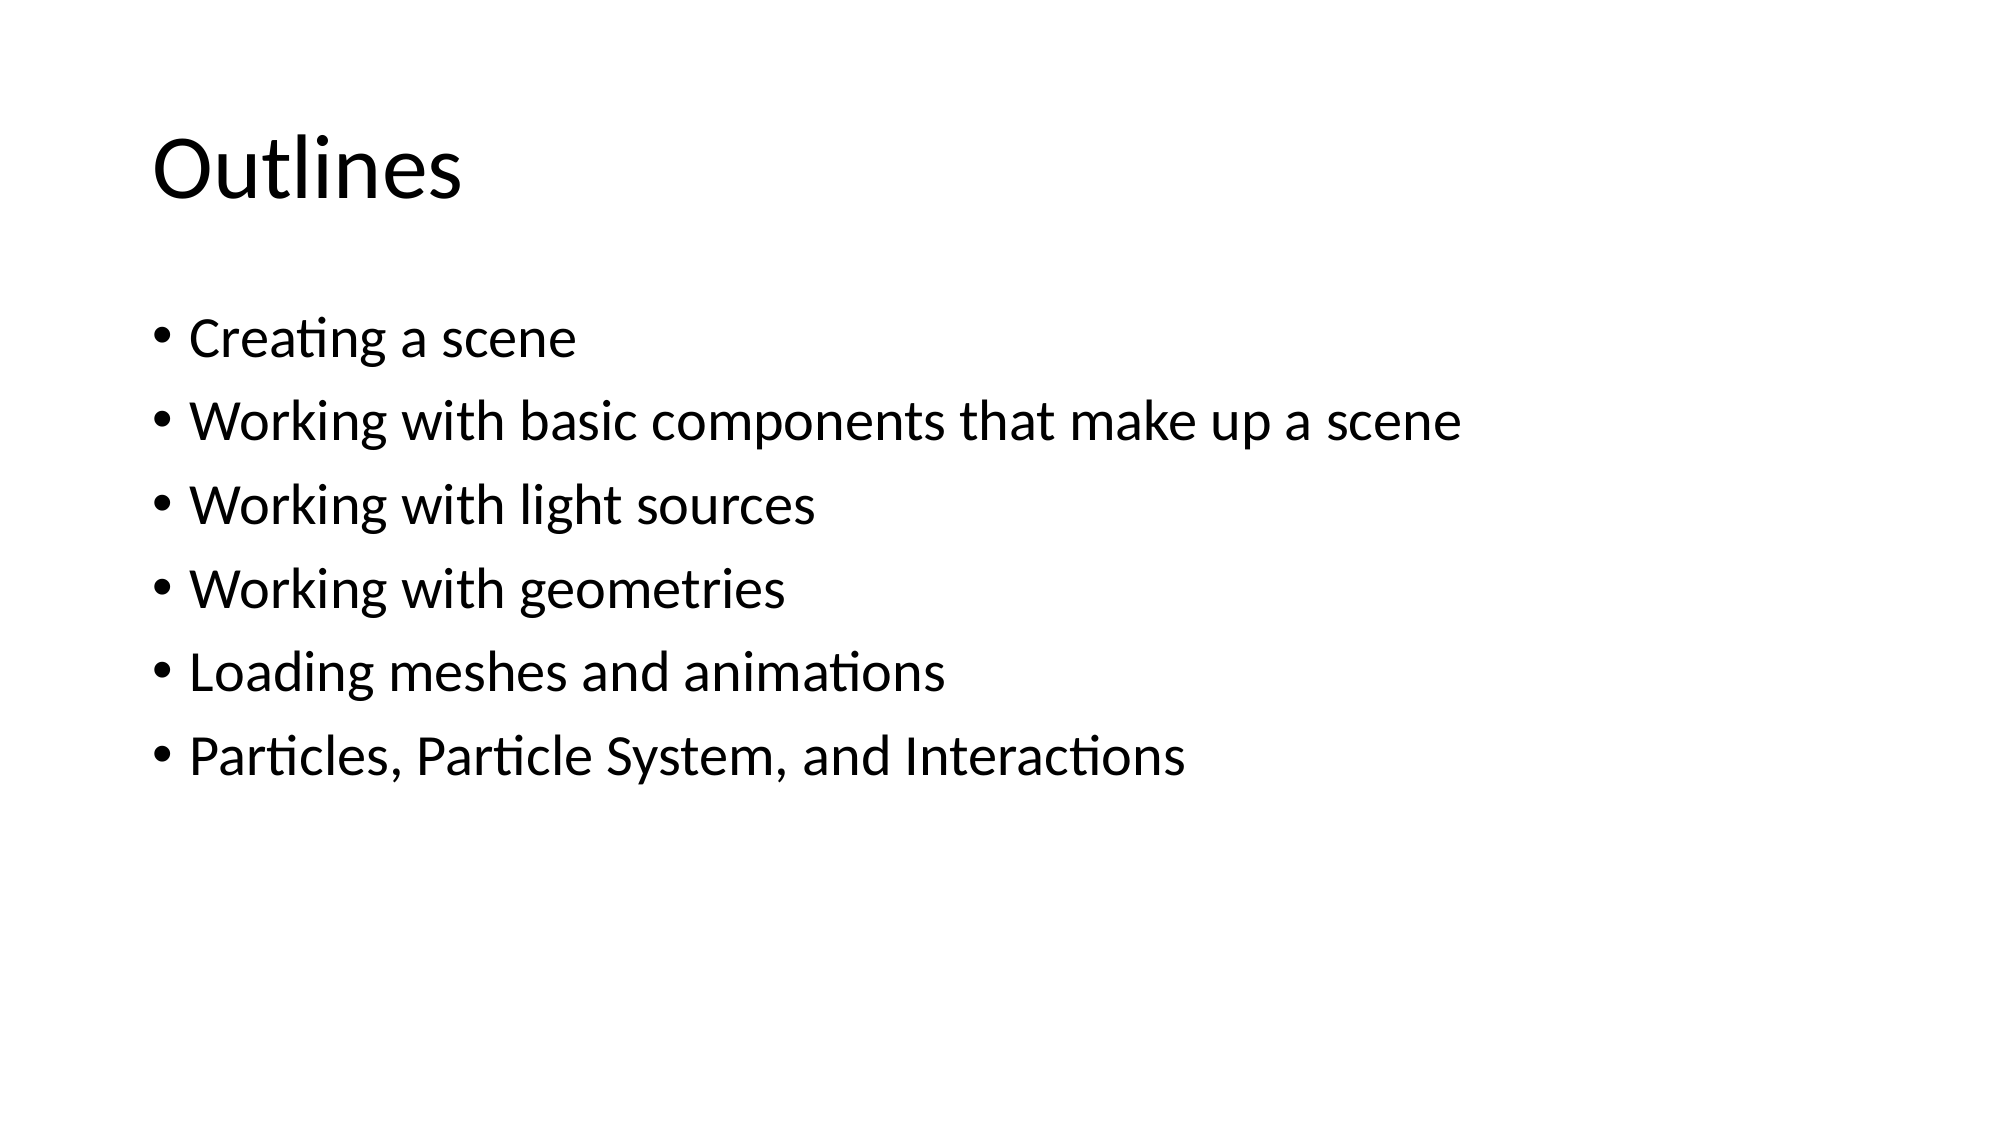

# Outlines
Creating a scene
Working with basic components that make up a scene
Working with light sources
Working with geometries
Loading meshes and animations
Particles, Particle System, and Interactions